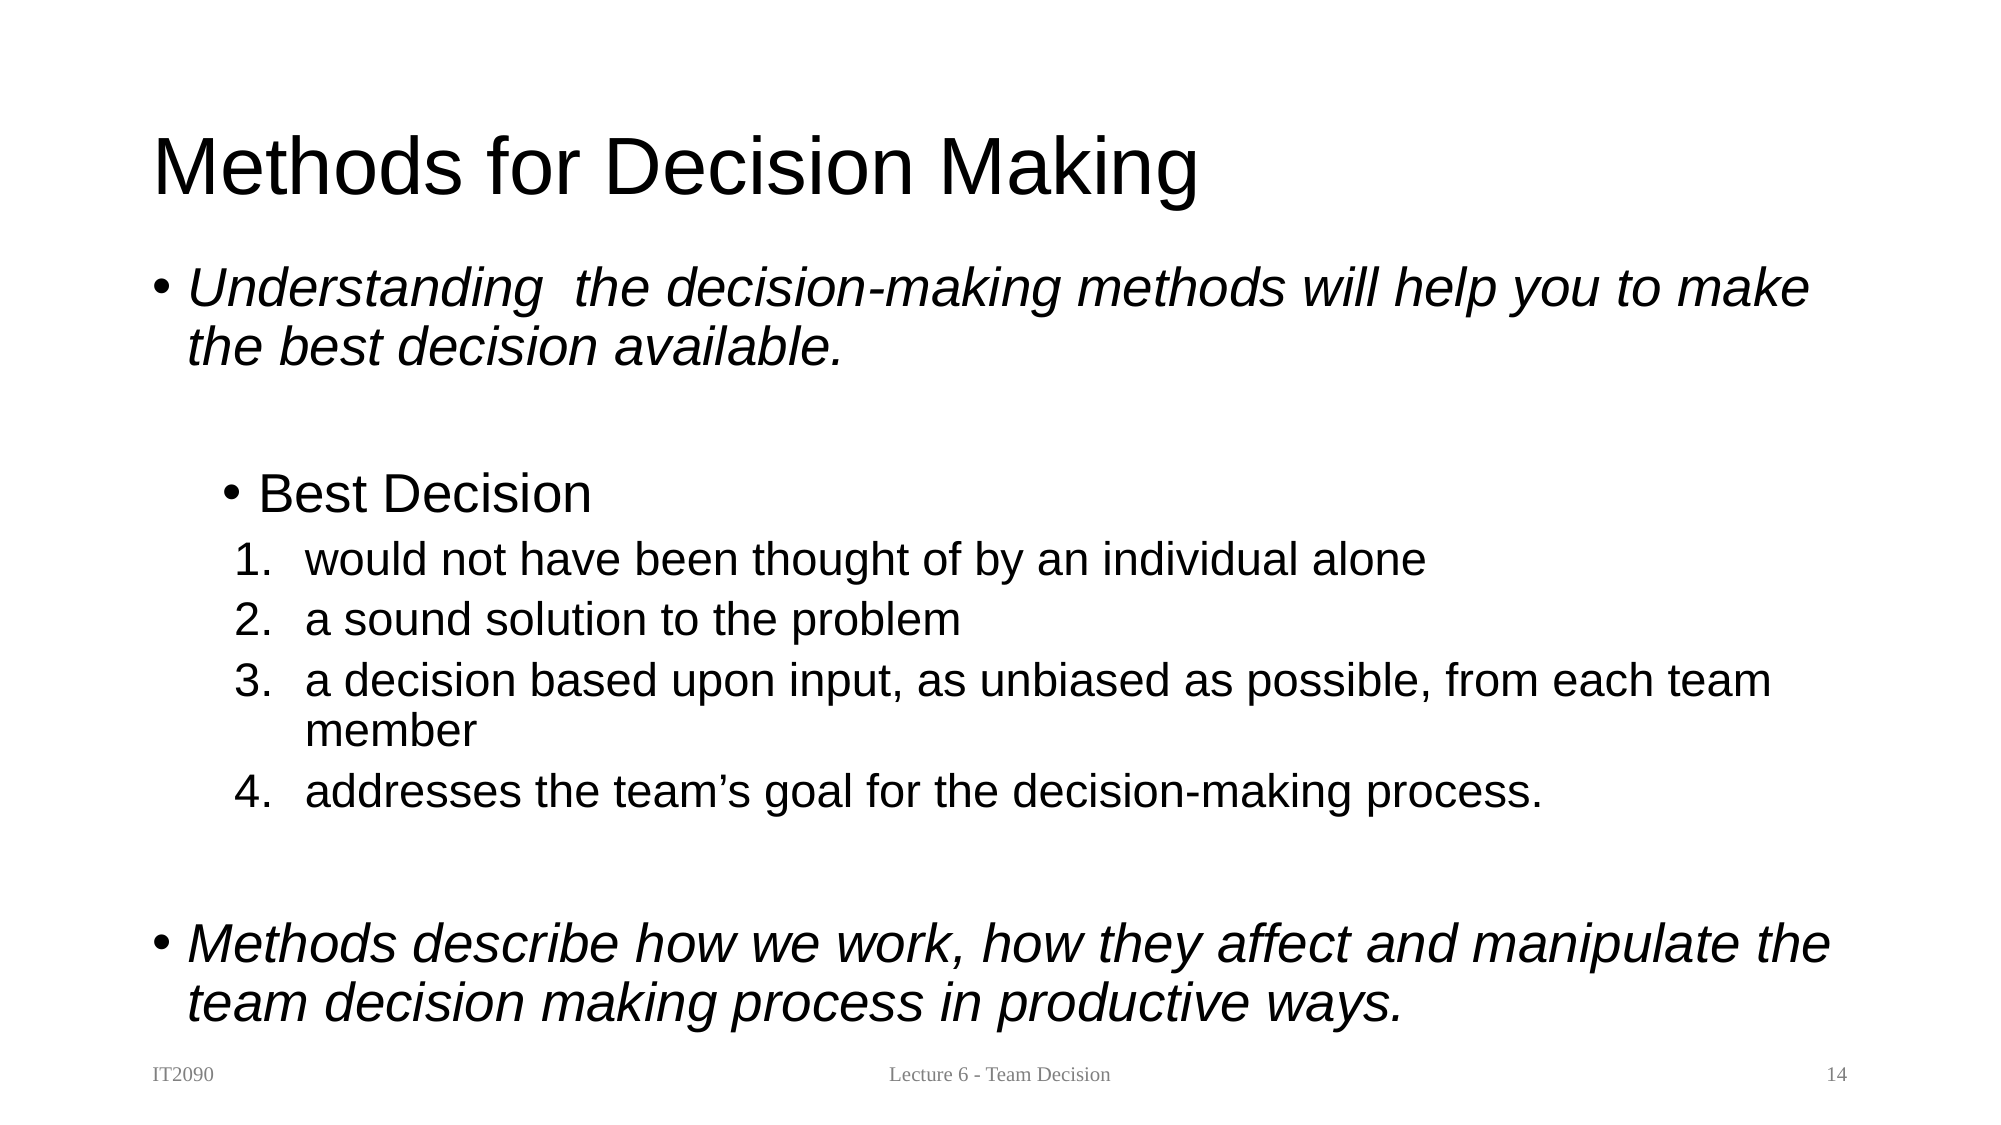

# Methods for Decision Making
Understanding  the decision-making methods will help you to make the best decision available.

Best Decision
would not have been thought of by an individual alone
a sound solution to the problem
a decision based upon input, as unbiased as possible, from each team member
addresses the team’s goal for the decision-making process.

Methods describe how we work, how they affect and manipulate the team decision making process in productive ways.

IT2090
Lecture 6 - Team Decision
14